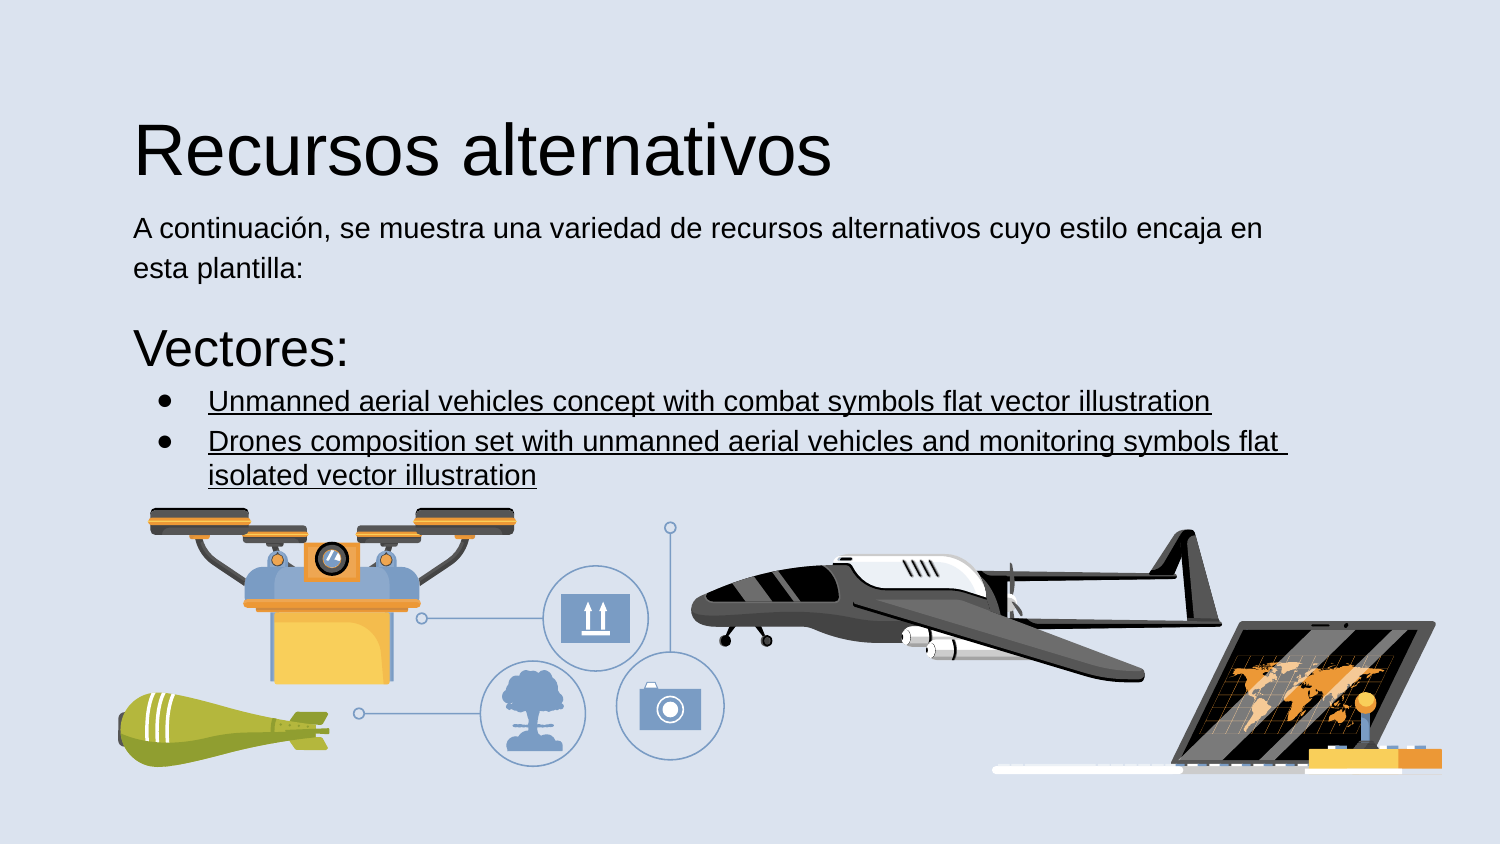

# Recursos alternativos
A continuación, se muestra una variedad de recursos alternativos cuyo estilo encaja en esta plantilla:
Vectores:
Unmanned aerial vehicles concept with combat symbols flat vector illustration
Drones composition set with unmanned aerial vehicles and monitoring symbols flat isolated vector illustration